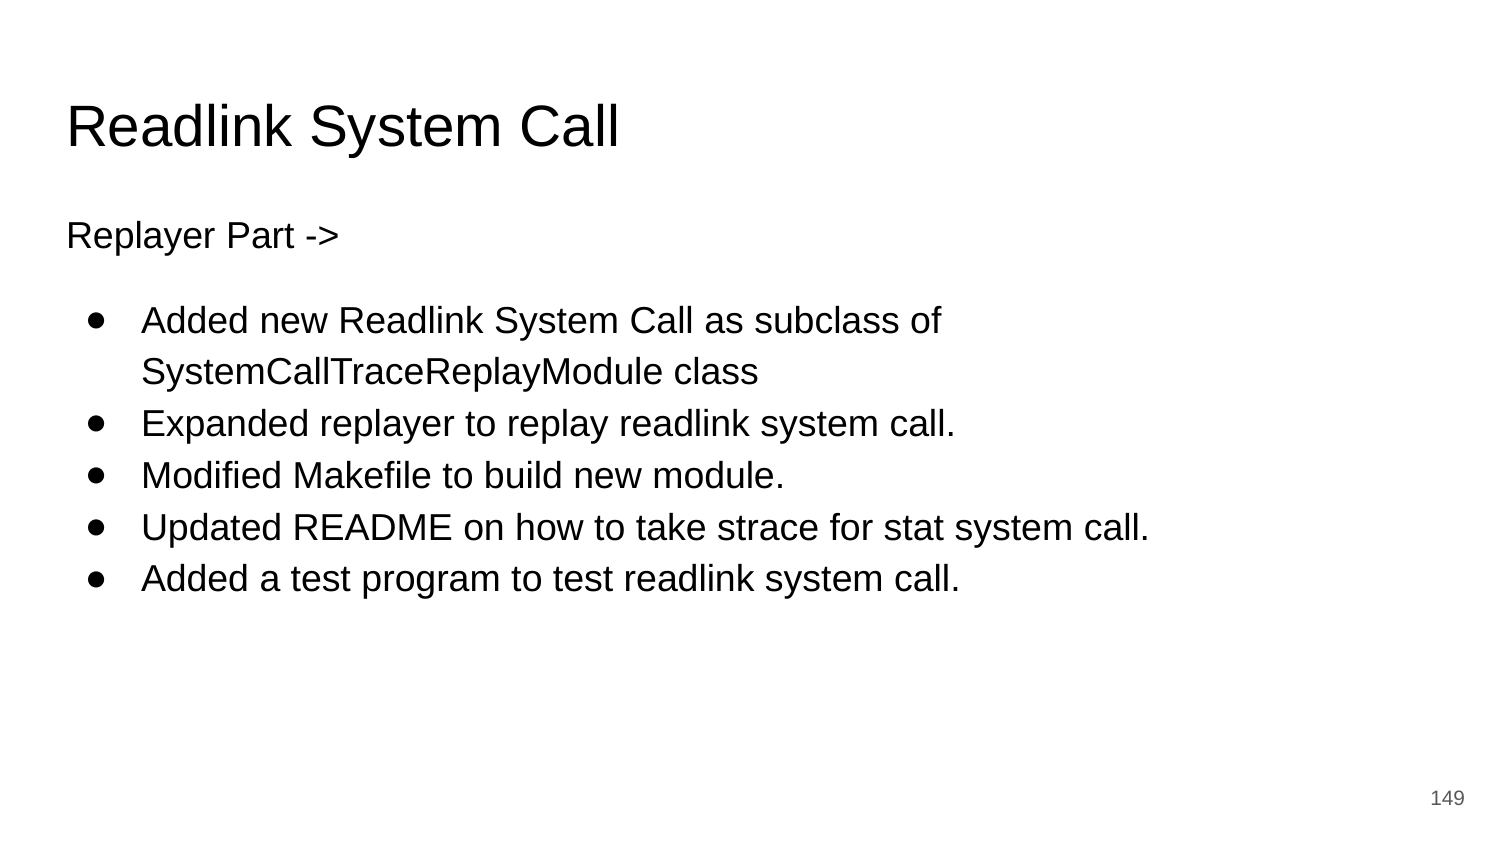

# Readlink System Call
Replayer Part ->
Added new Readlink System Call as subclass of SystemCallTraceReplayModule class
Expanded replayer to replay readlink system call.
Modified Makefile to build new module.
Updated README on how to take strace for stat system call.
Added a test program to test readlink system call.
149